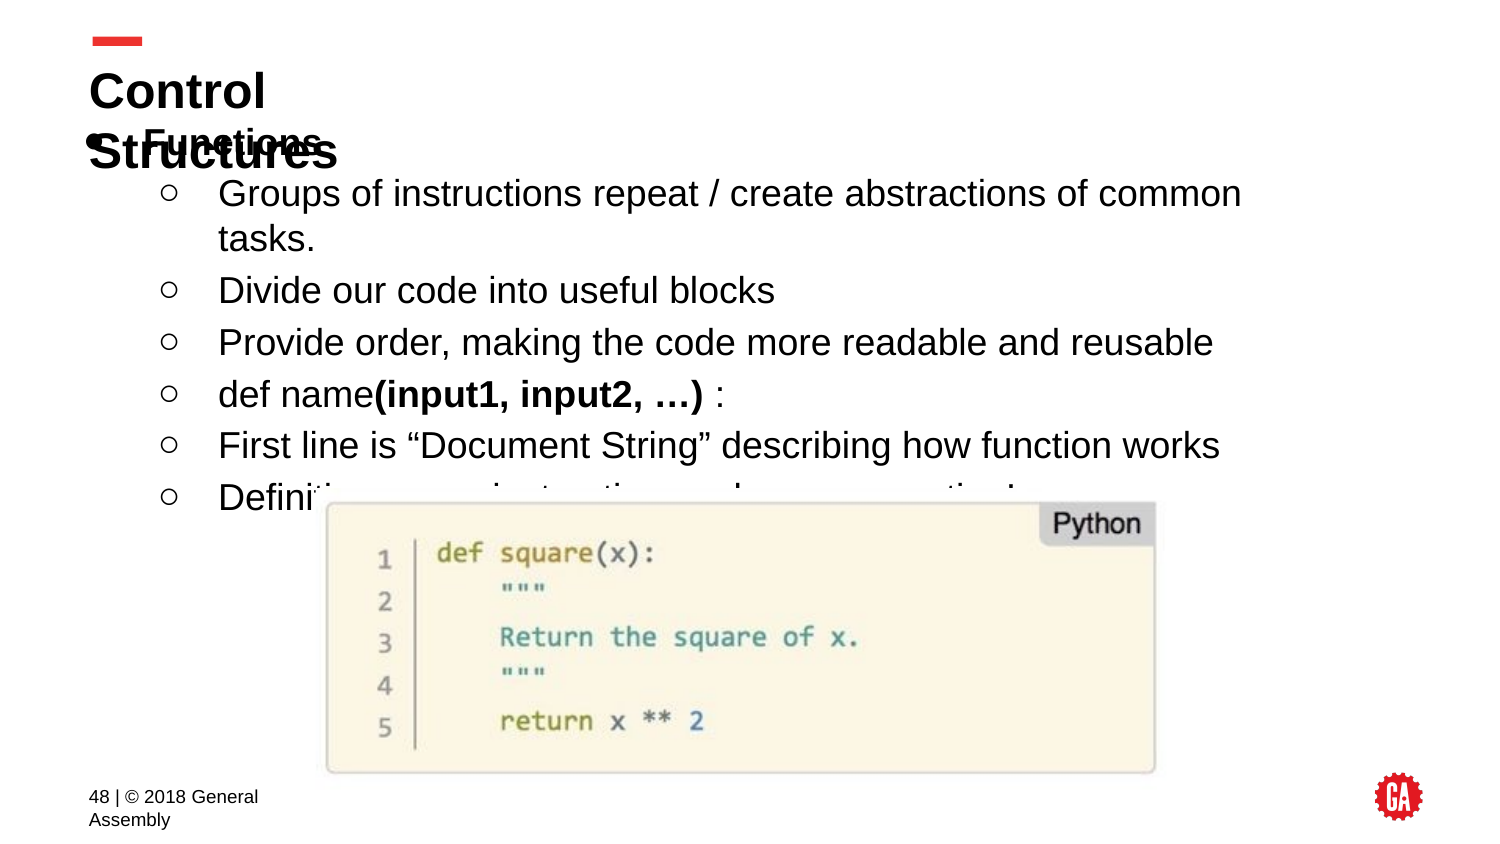

# Control Structures
Functions
Groups of instructions repeat / create abstractions of common tasks.
Divide our code into useful blocks
Provide order, making the code more readable and reusable
def name(input1, input2, …) :
First line is “Document String” describing how function works
Deﬁnition saves instructions only - no execution!

48 | © 2018 General Assembly